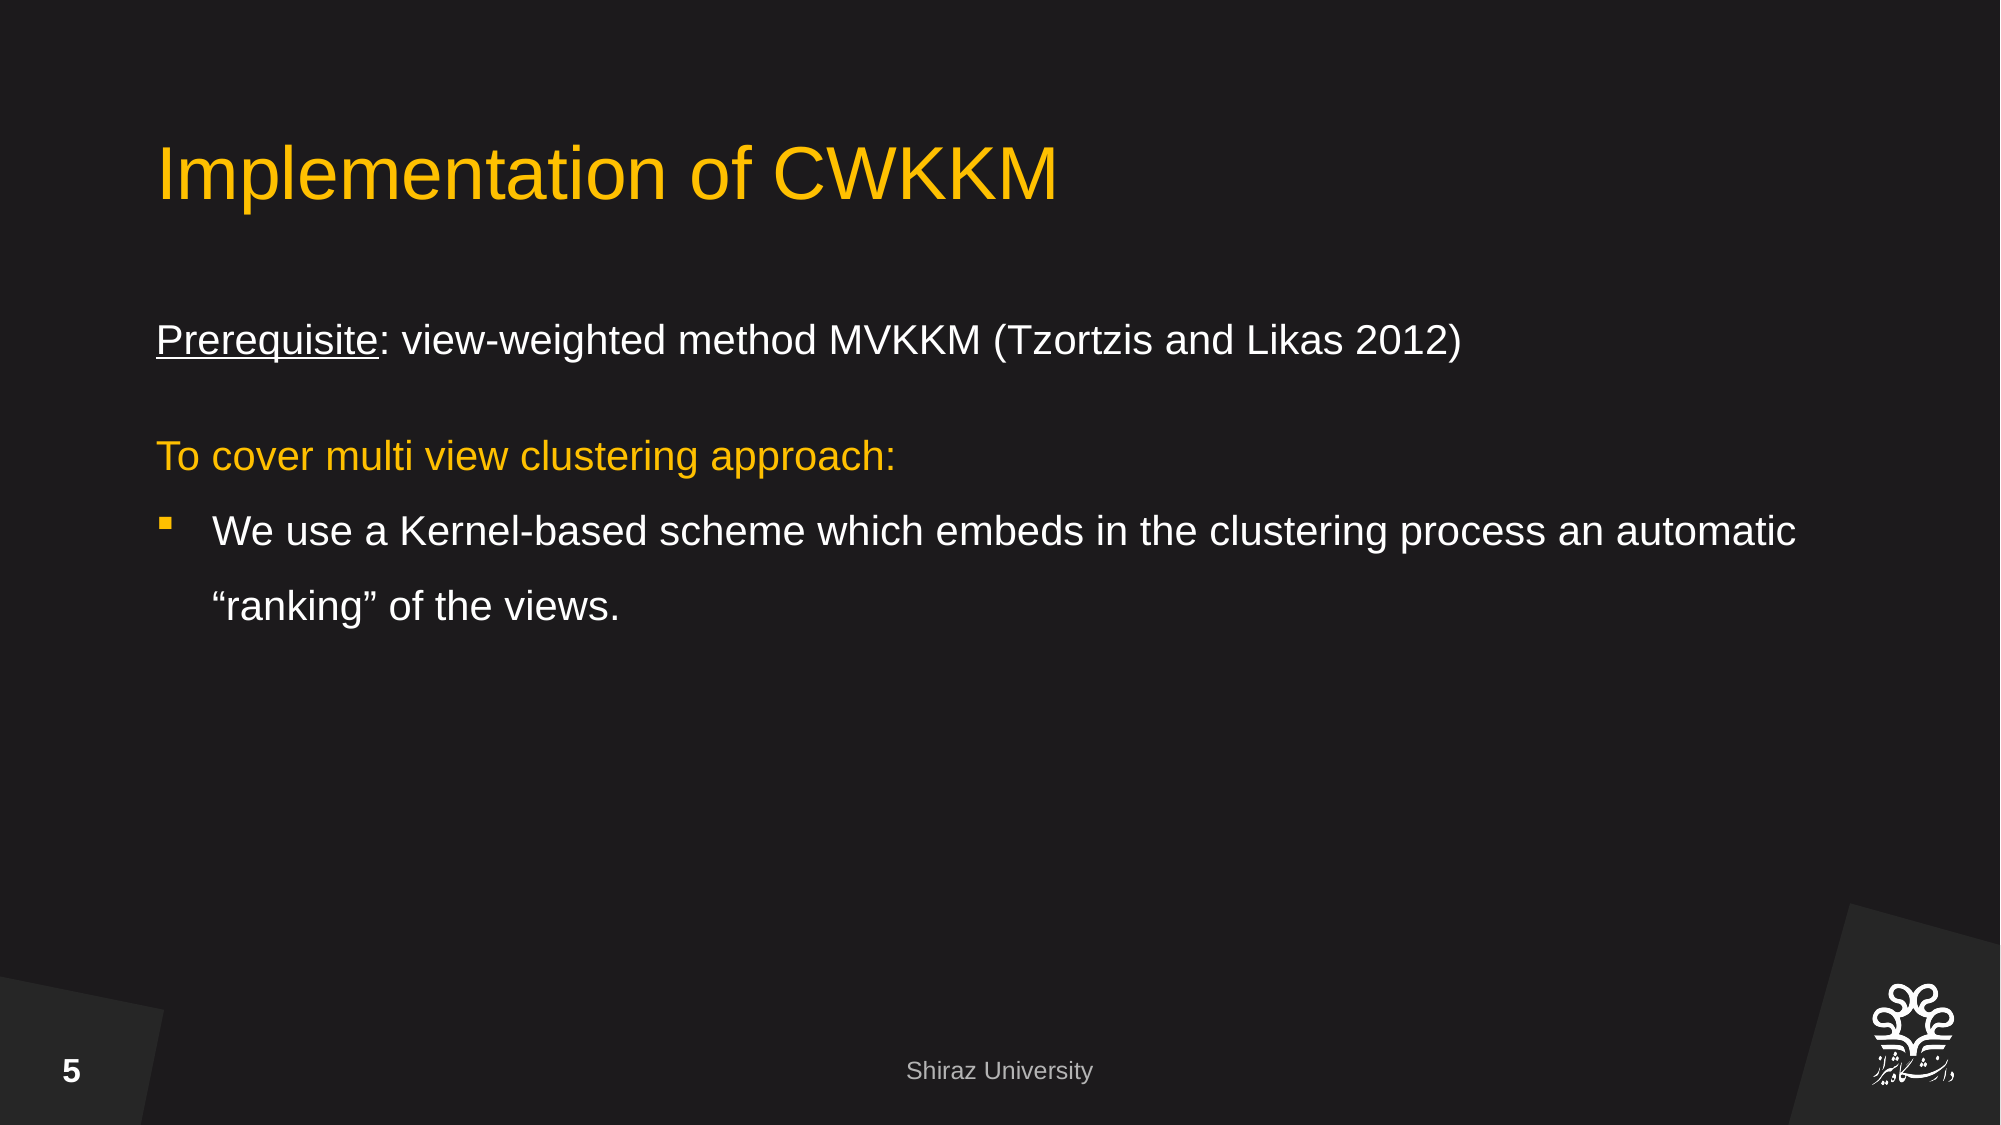

# Implementation of CWKKM
Prerequisite: view-weighted method MVKKM (Tzortzis and Likas 2012)

To cover multi view clustering approach:
We use a Kernel-based scheme which embeds in the clustering process an automatic “ranking” of the views.
5
Shiraz University